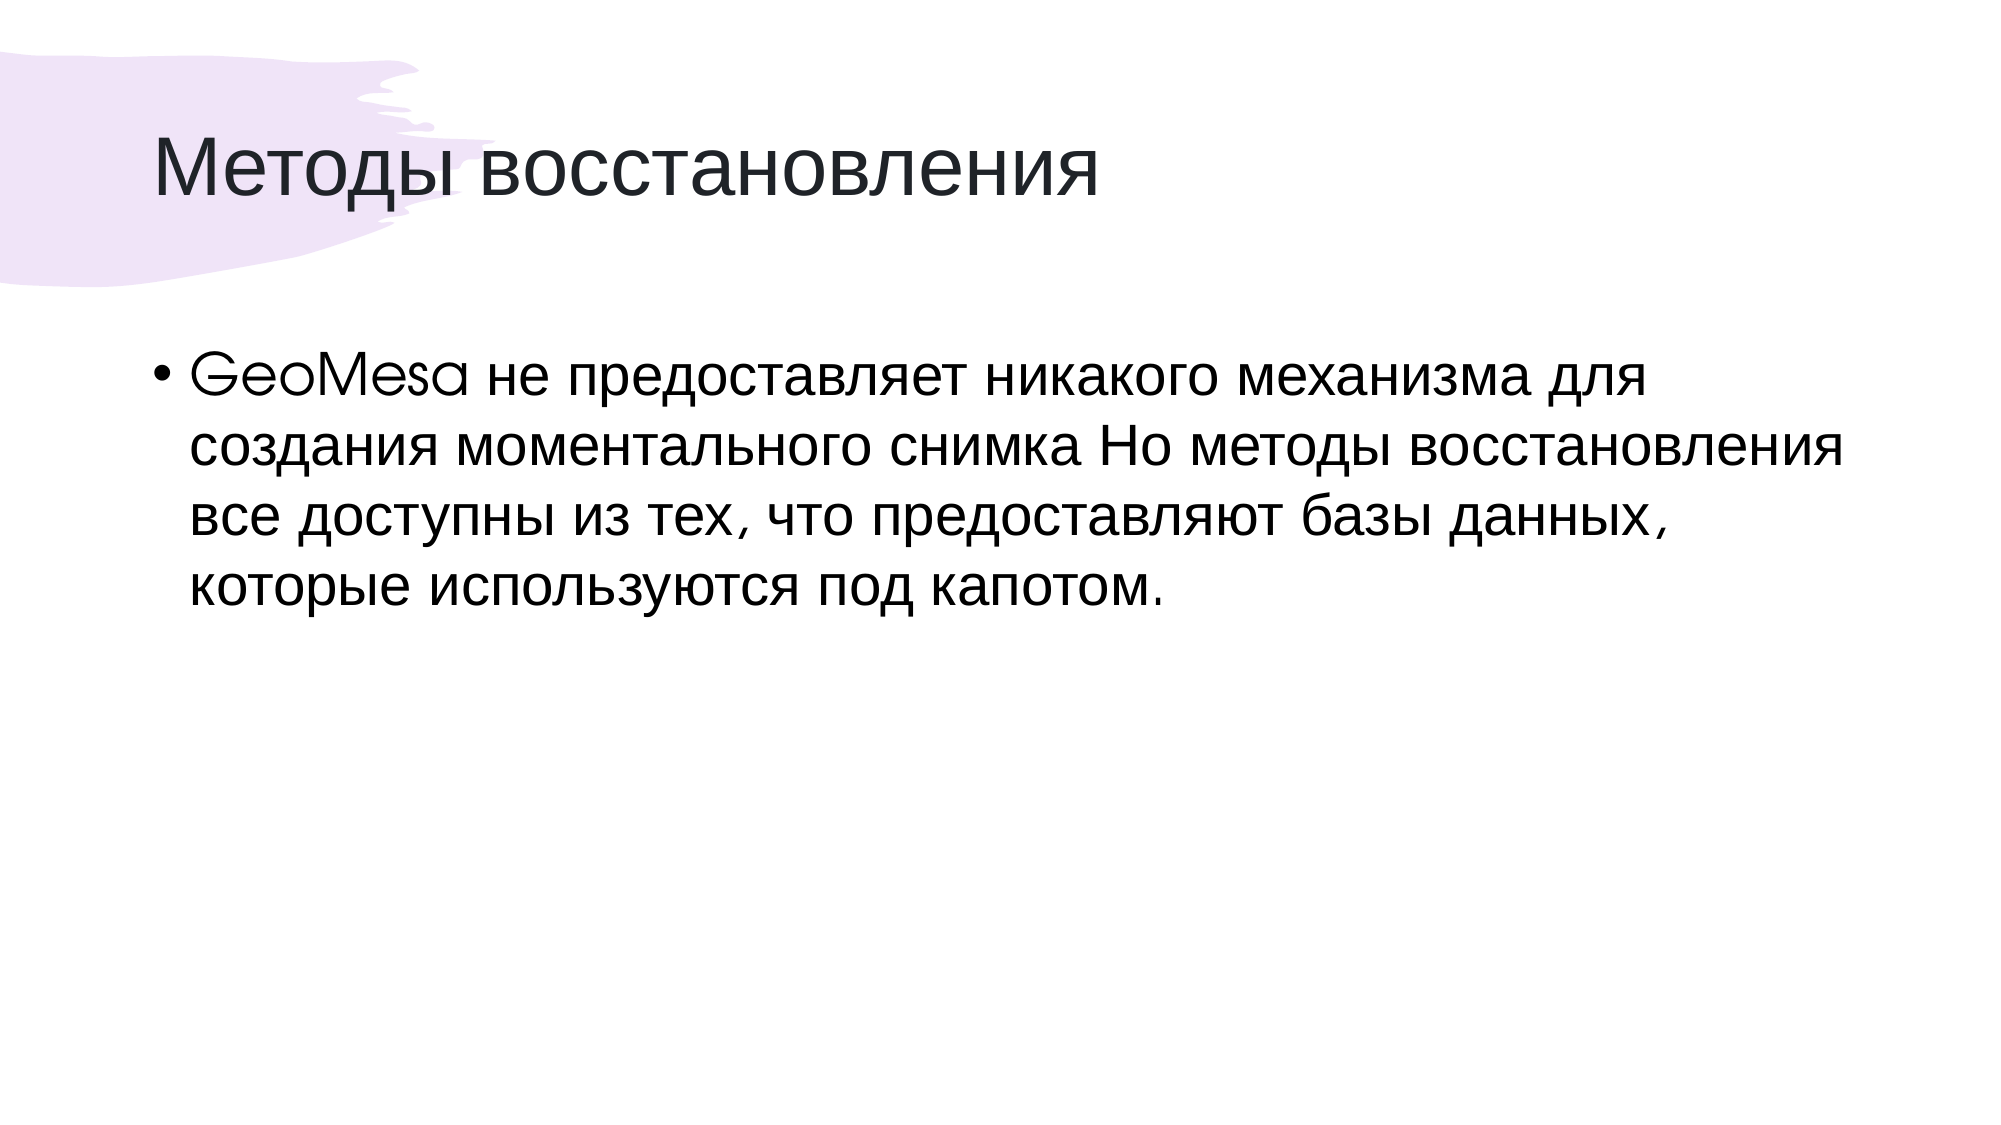

# Методы восстановления
GeoMesa не предоставляет никакого механизма для создания моментального снимка Но методы восстановления все доступны из тех, что предоставляют базы данных, которые используются под капотом.